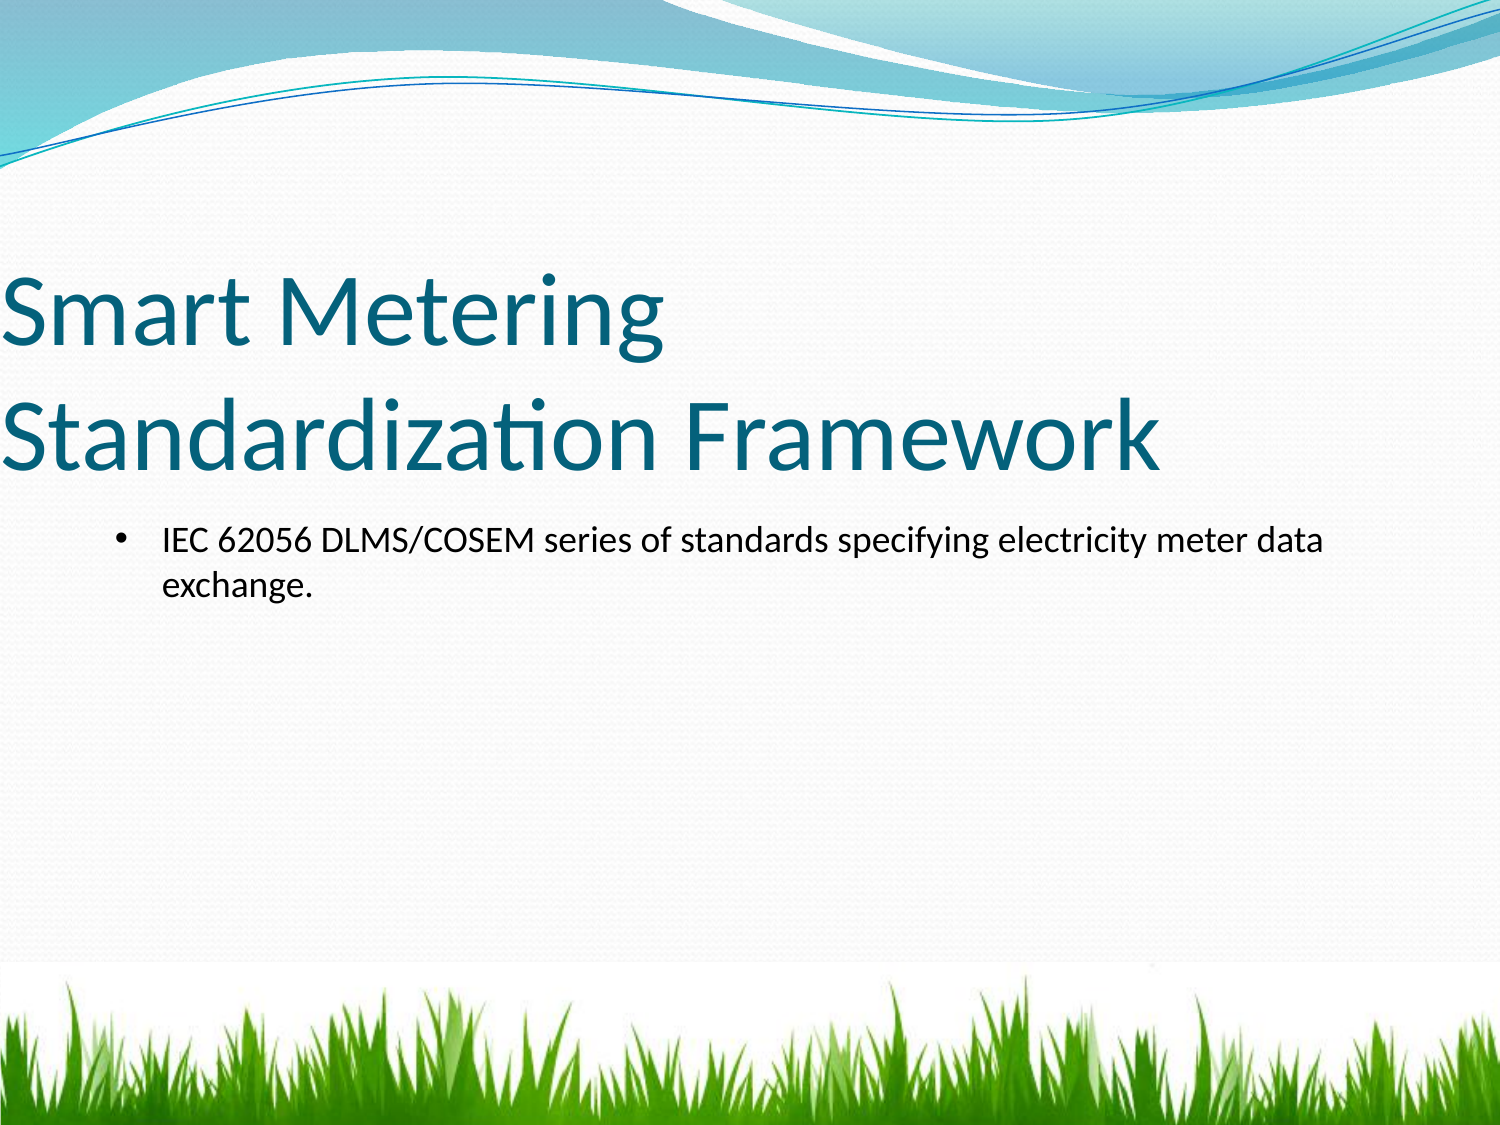

Smart Metering Standardization Framework
IEC 62056 DLMS/COSEM series of standards specifying electricity meter data exchange.